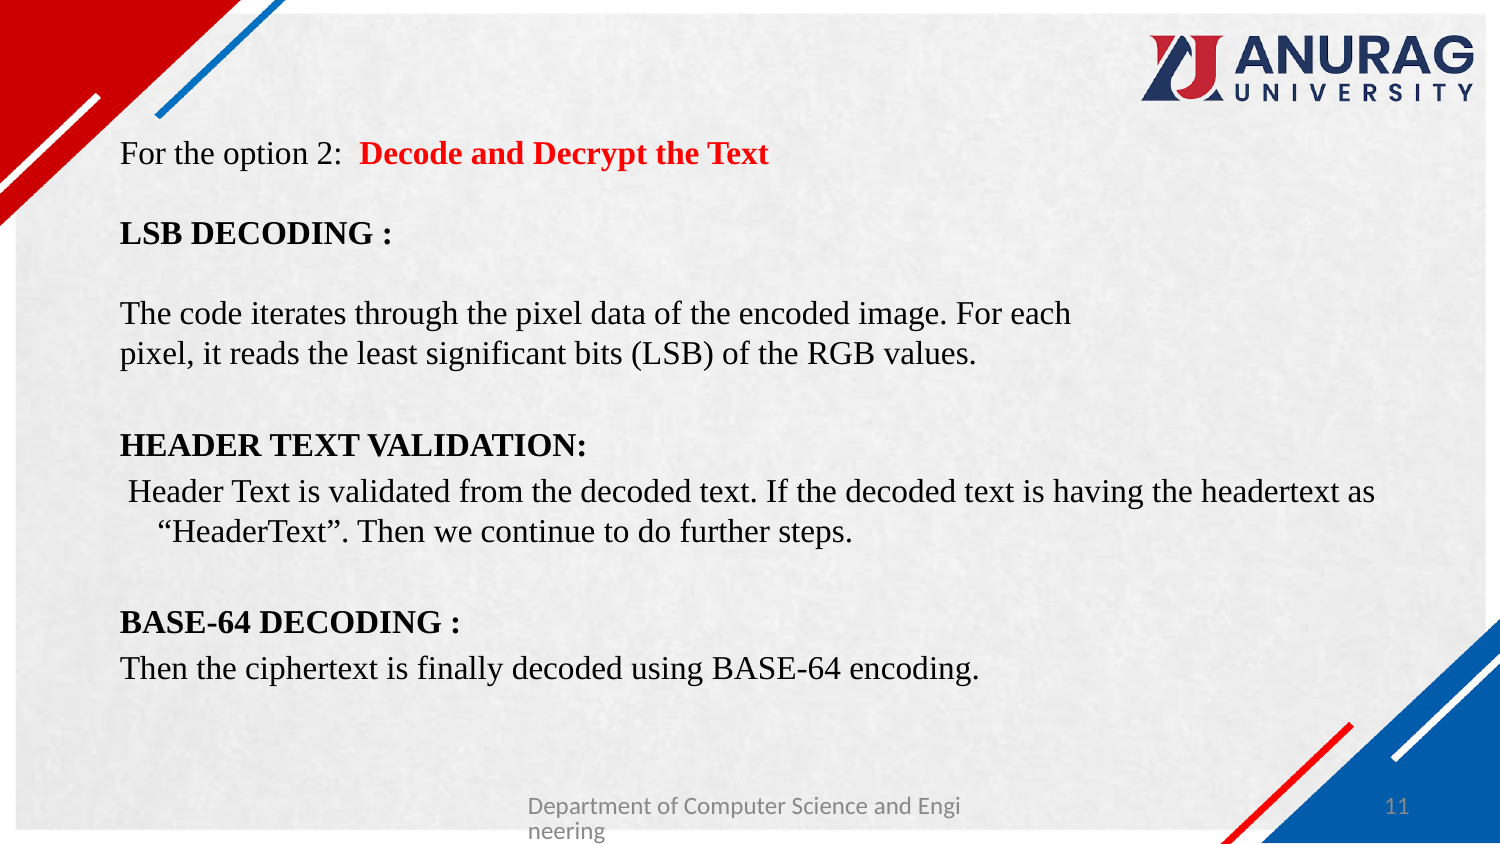

For the option 2:  Decode and Decrypt the Text

LSB DECODING :

The code iterates through the pixel data of the encoded image. For each
pixel, it reads the least significant bits (LSB) of the RGB values.

HEADER TEXT VALIDATION:
 Header Text is validated from the decoded text. If the decoded text is having the headertext as “HeaderText”. Then we continue to do further steps.

BASE-64 DECODING :
Then the ciphertext is finally decoded using BASE-64 encoding.

Department of Computer Science and Engineering
11